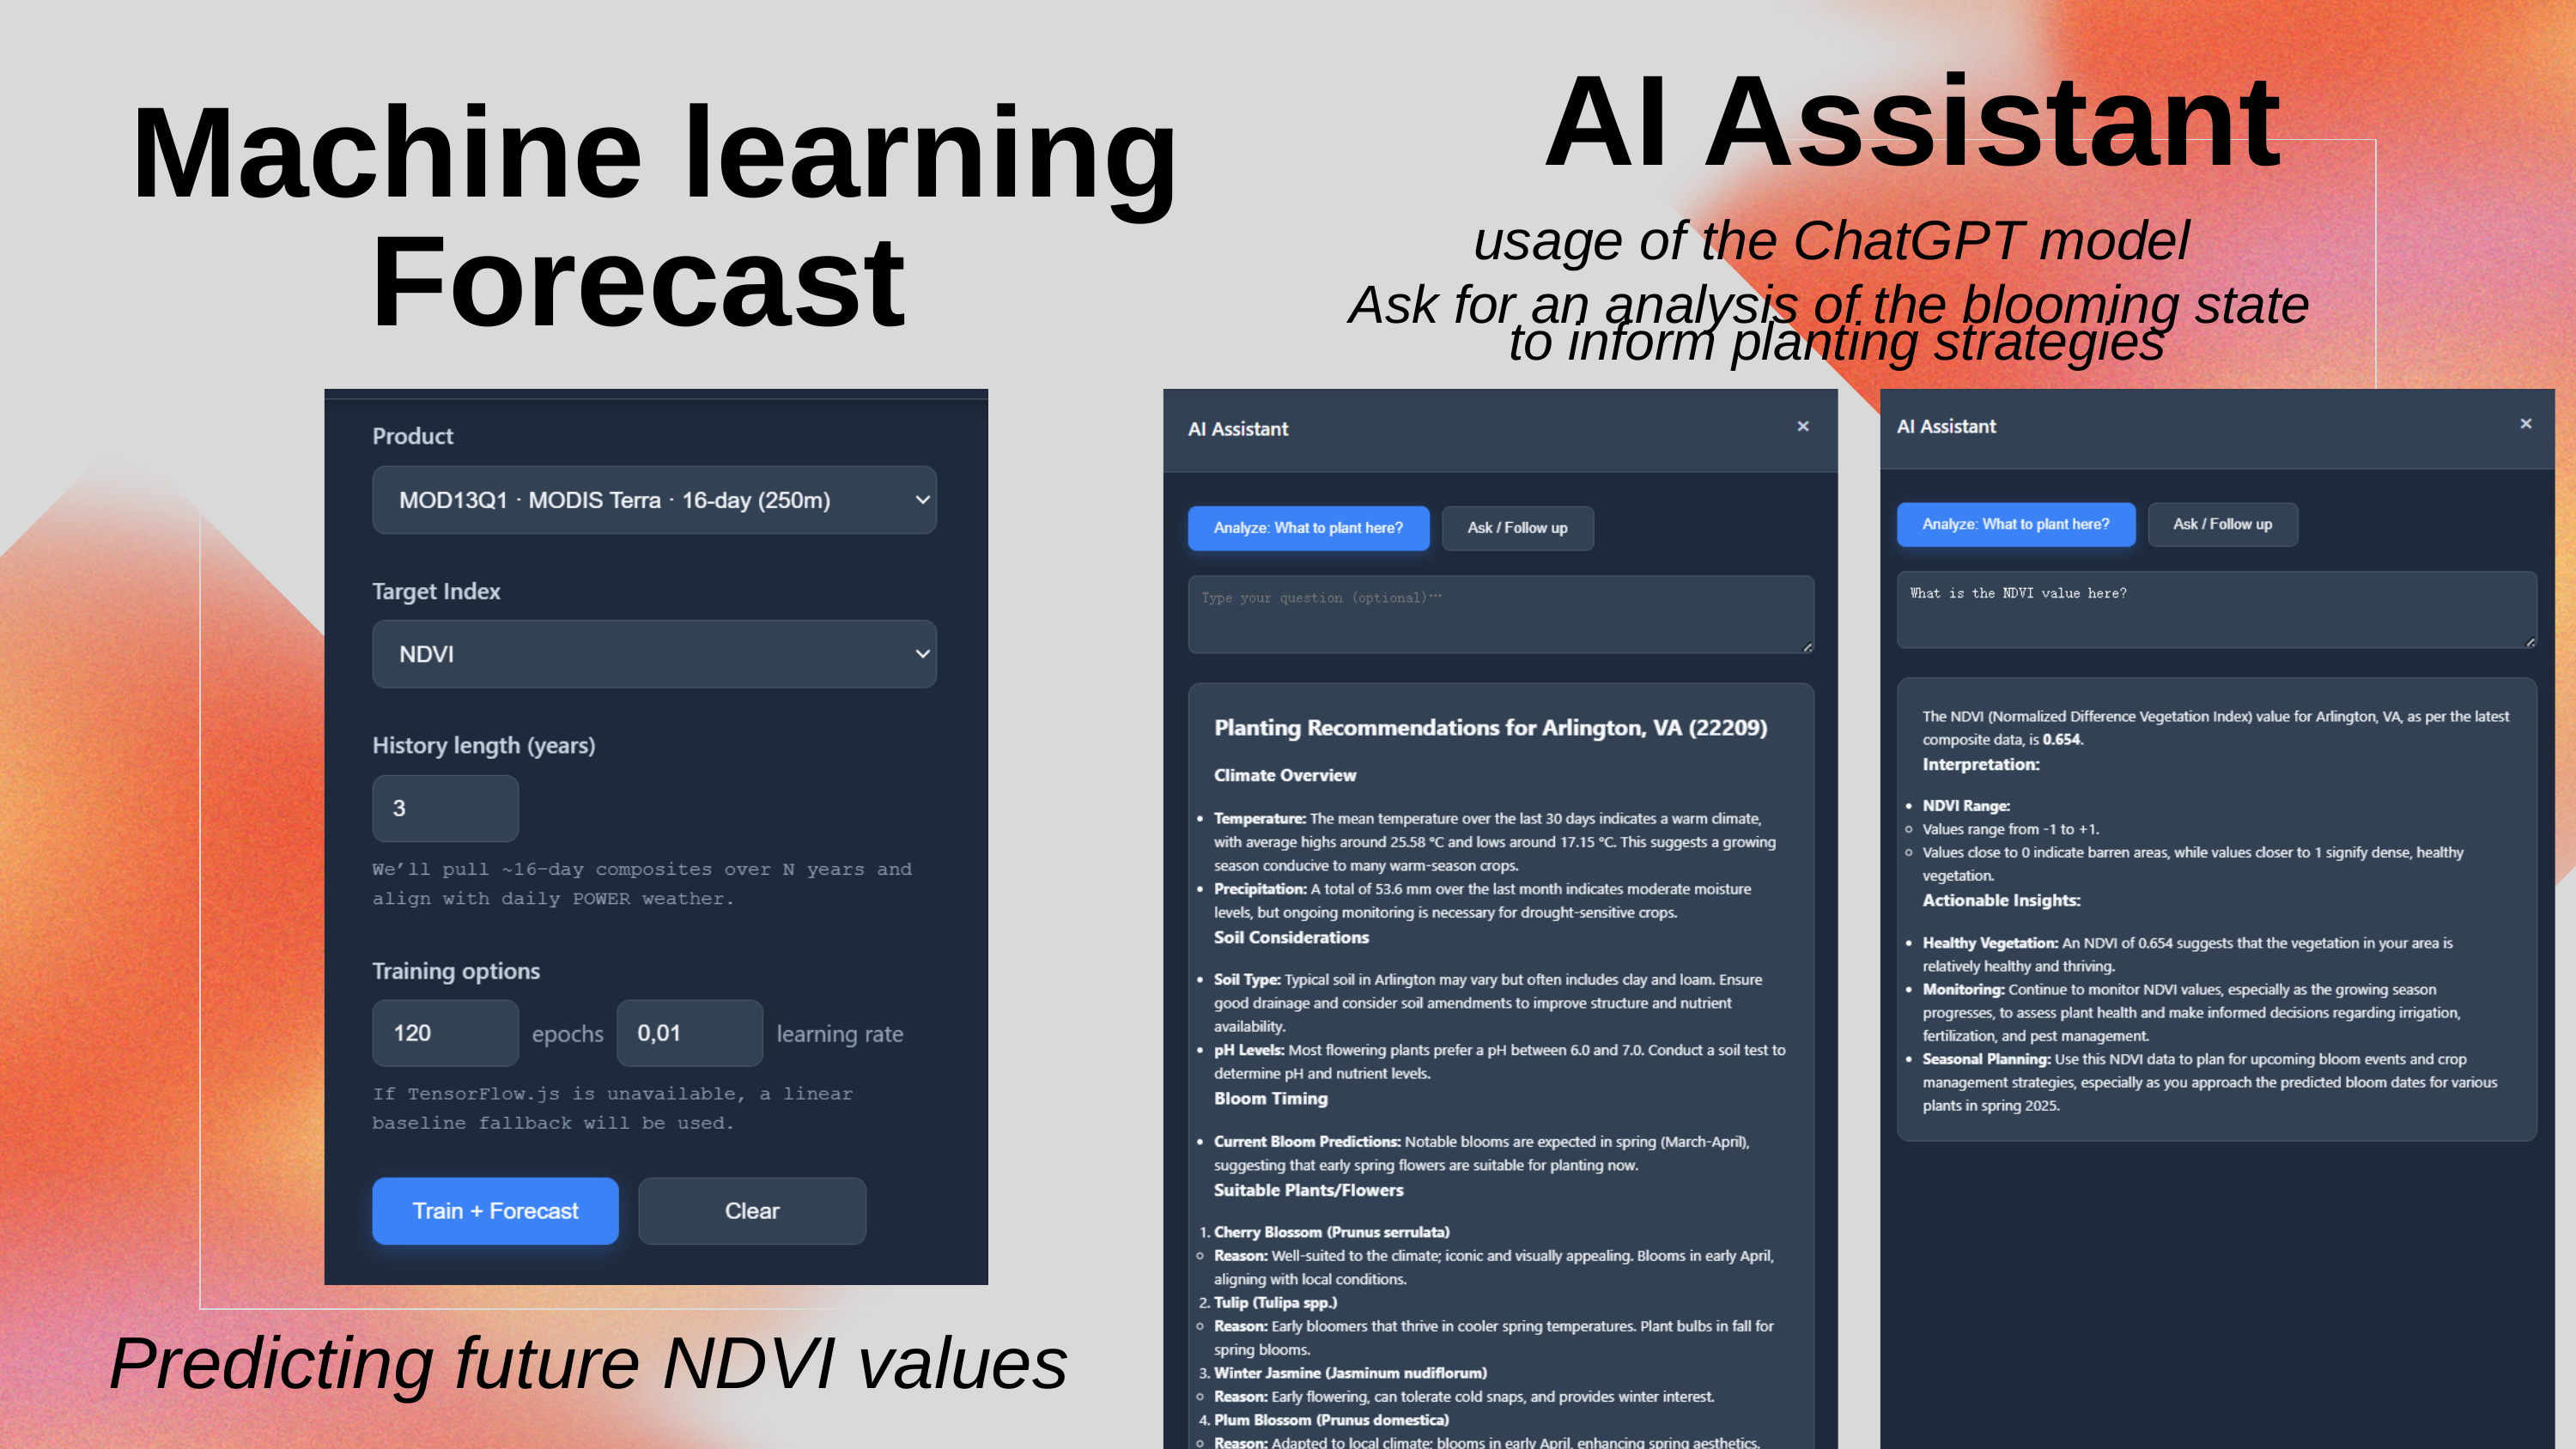

AI Assistant
Machine learning Forecast

usage of the ChatGPT model
Ask for an analysis of the blooming state
to inform planting strategies

Predicting future NDVI values